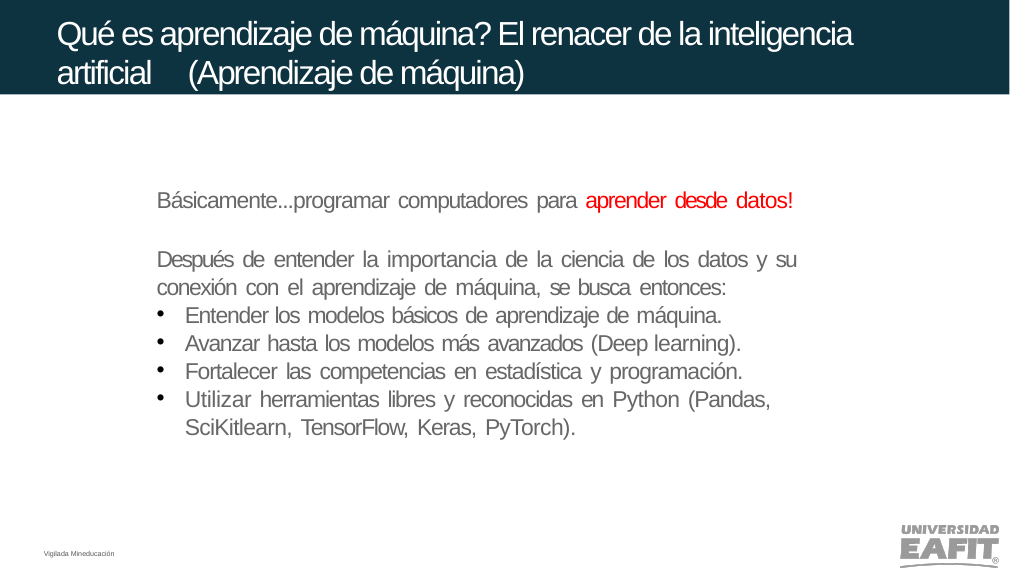

Qué es aprendizaje de máquina? El renacer de la inteligencia artificial     (Aprendizaje de máquina)
Básicamente...programar computadores para aprender desde datos!

Después de entender la importancia de la ciencia de los datos y su  conexión con el aprendizaje de máquina, se busca entonces:
Entender los modelos básicos de aprendizaje de máquina.
Avanzar hasta los modelos más avanzados (Deep learning).
Fortalecer las competencias en estadística y programación.
Utilizar herramientas libres y reconocidas en Python (Pandas,  SciKitlearn, TensorFlow, Keras, PyTorch).
A. M. Alvarez | La ciencia de datos y el aprendizaje de máquina